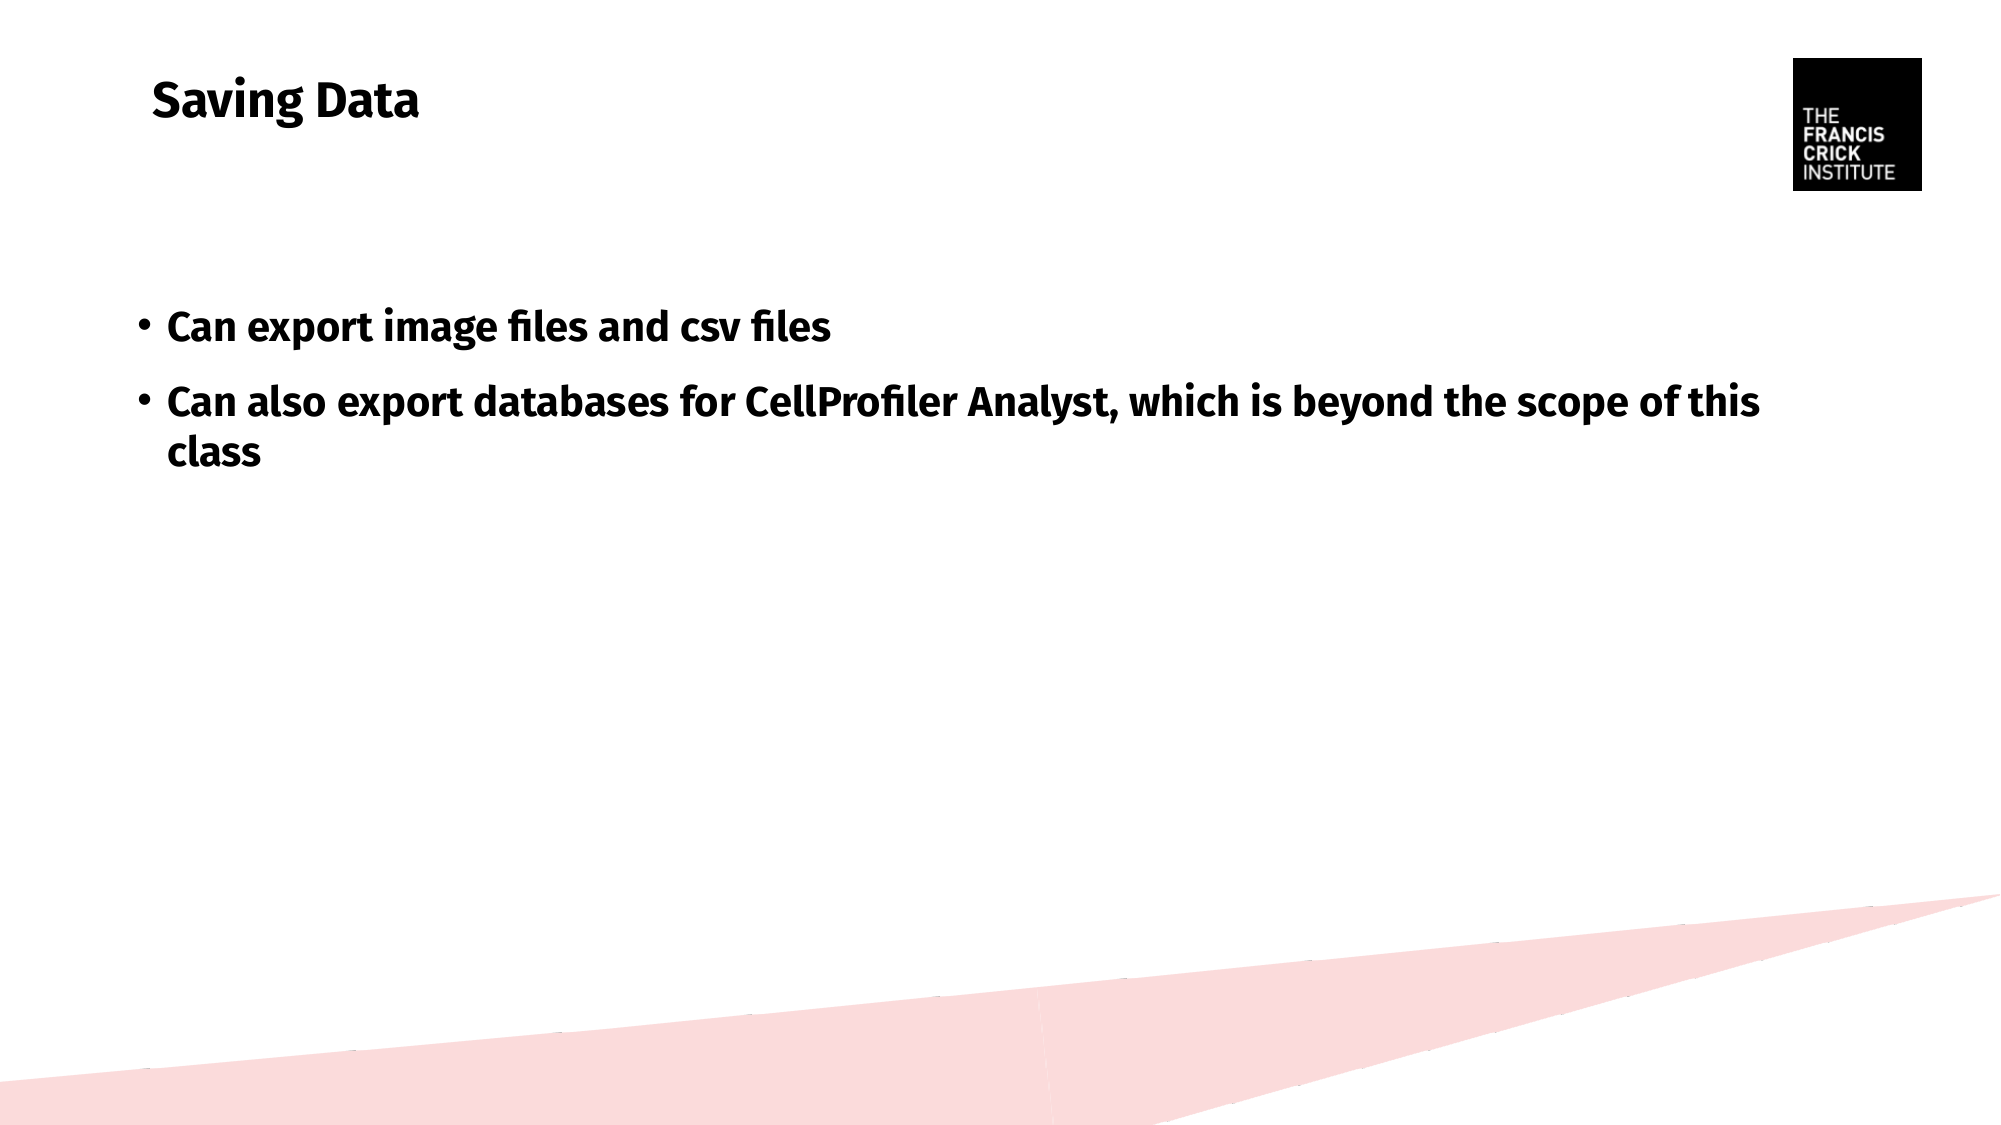

# Saving Data
Can export image files and csv files
Can also export databases for CellProfiler Analyst, which is beyond the scope of this class